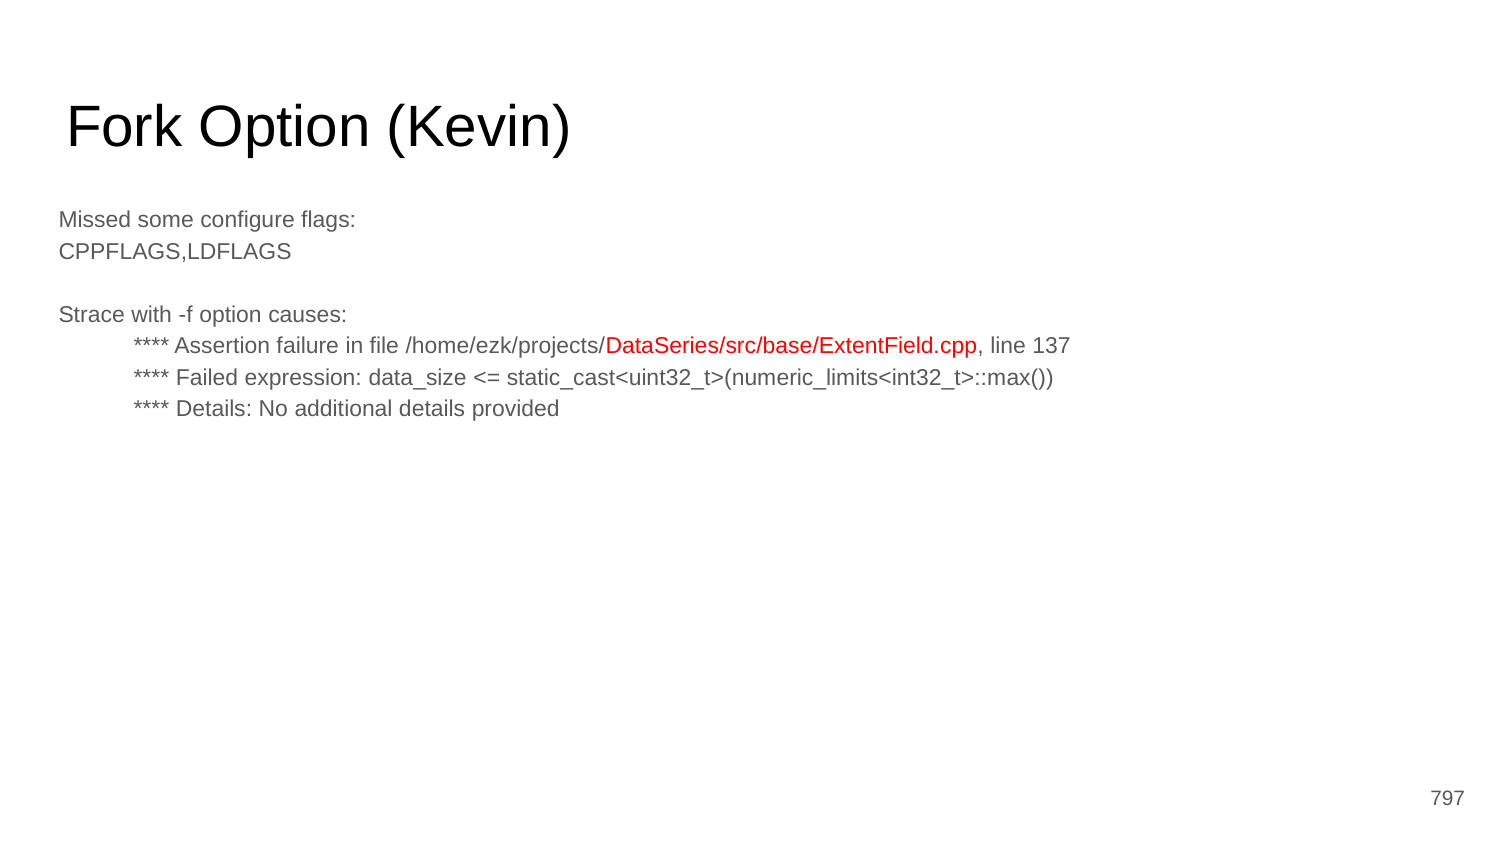

# Fork Option (Kevin)
Missed some configure flags:
CPPFLAGS,LDFLAGS

Strace with -f option causes:
**** Assertion failure in file /home/ezk/projects/DataSeries/src/base/ExtentField.cpp, line 137
**** Failed expression: data_size <= static_cast<uint32_t>(numeric_limits<int32_t>::max())
**** Details: No additional details provided

797